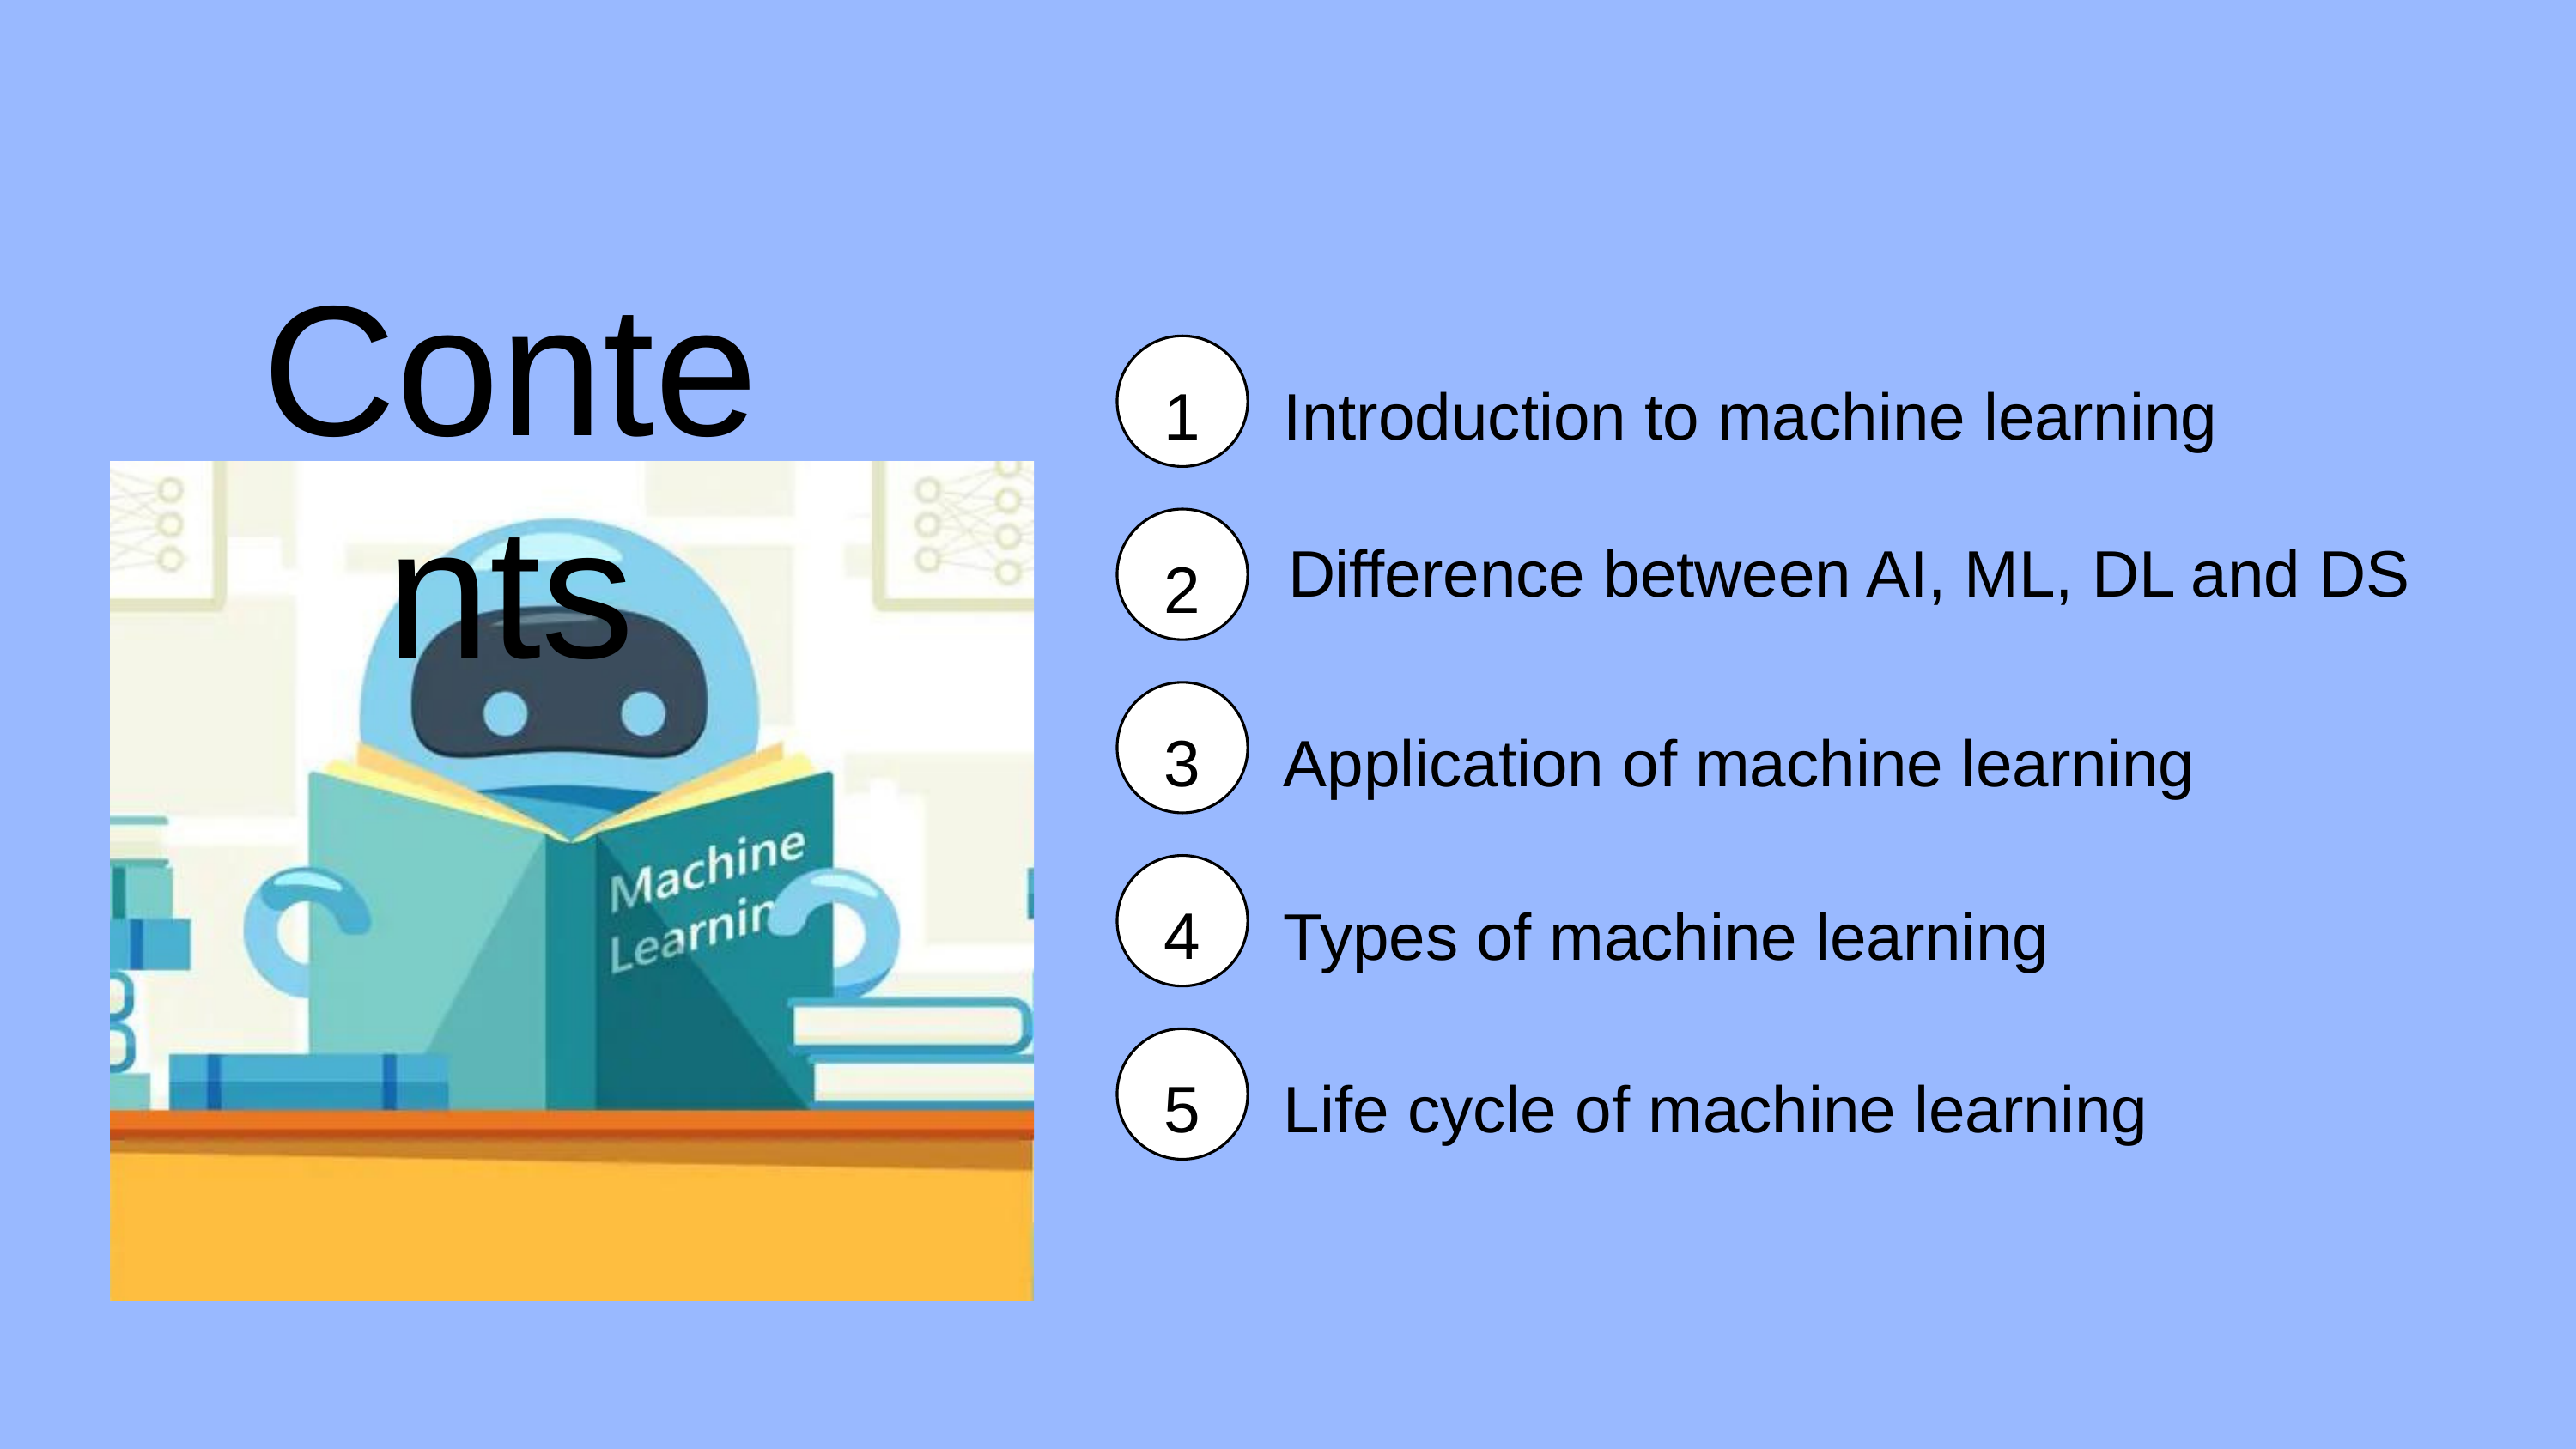

Contents
1
Introduction to machine learning

2

Difference between AI, ML, DL and DS
3
Application of machine learning

4
Types of machine learning

5
Life cycle of machine learning